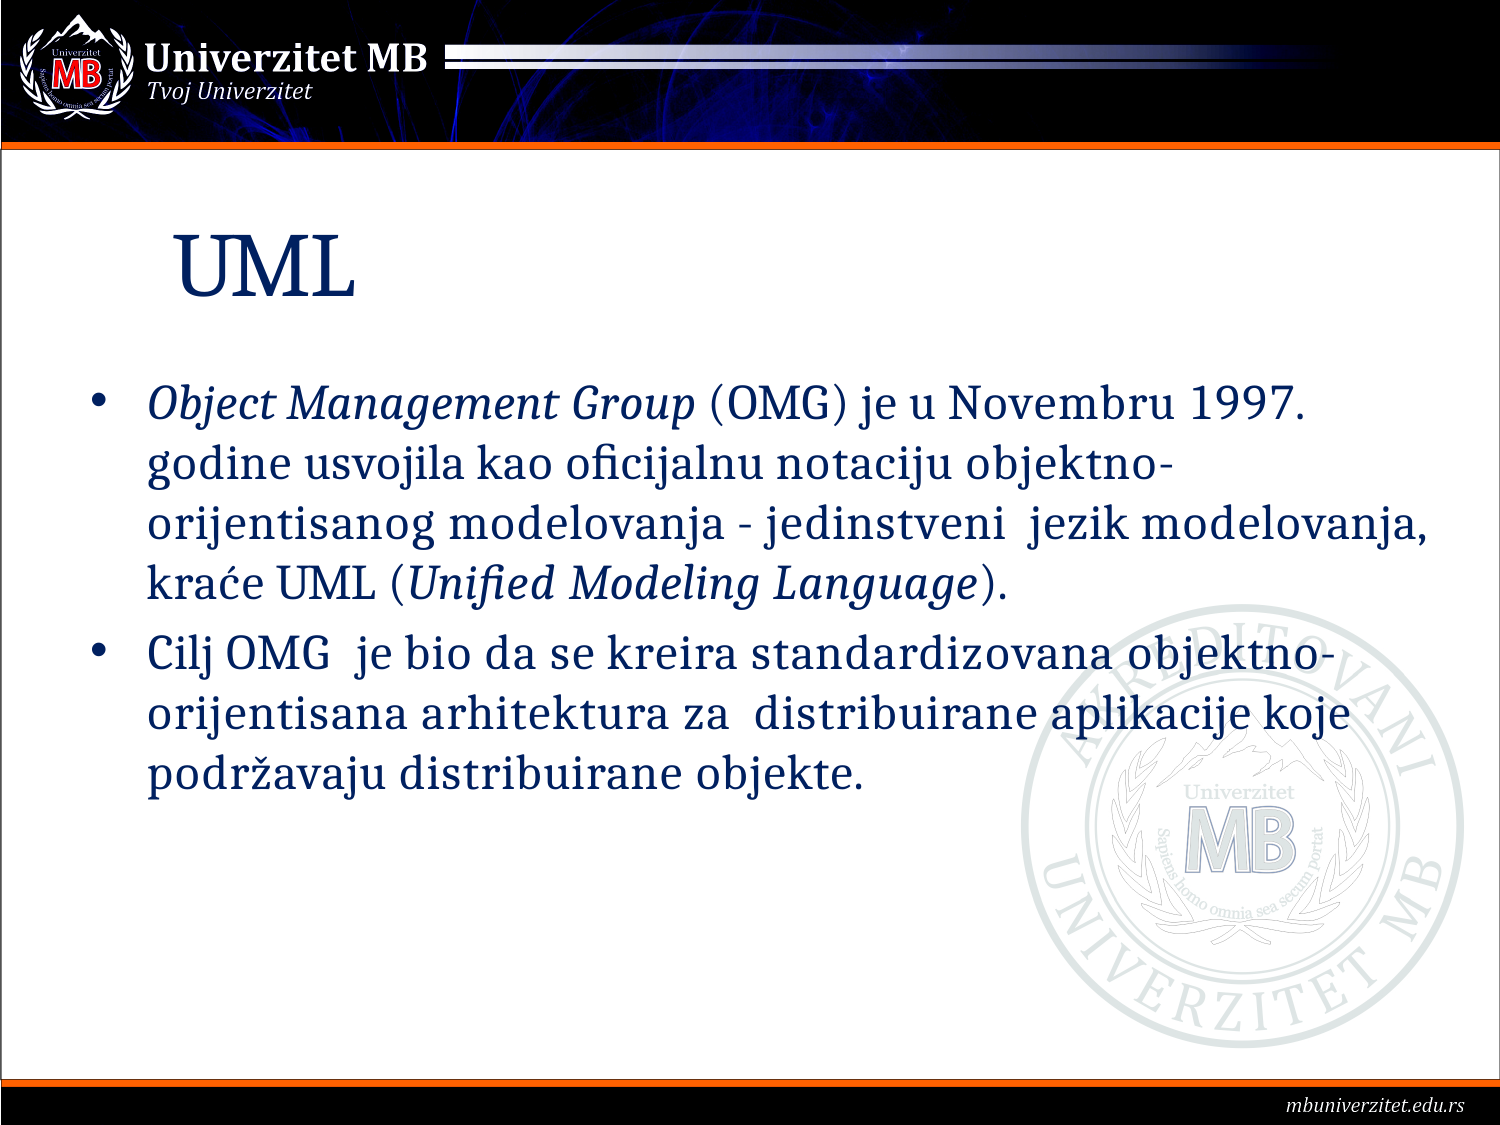

UML
Object Management Group (OMG) je u Novembru 1997. godine usvojila kao oﬁcijalnu notaciju objektno-orijentisanog modelovanja - jedinstveni  jezik modelovanja, kraće UML (Uniﬁed Modeling Language).
Cilj OMG  je bio da se kreira standardizovana objektno-orijentisana arhitektura za  distribuirane aplikacije koje podržavaju distribuirane objekte.